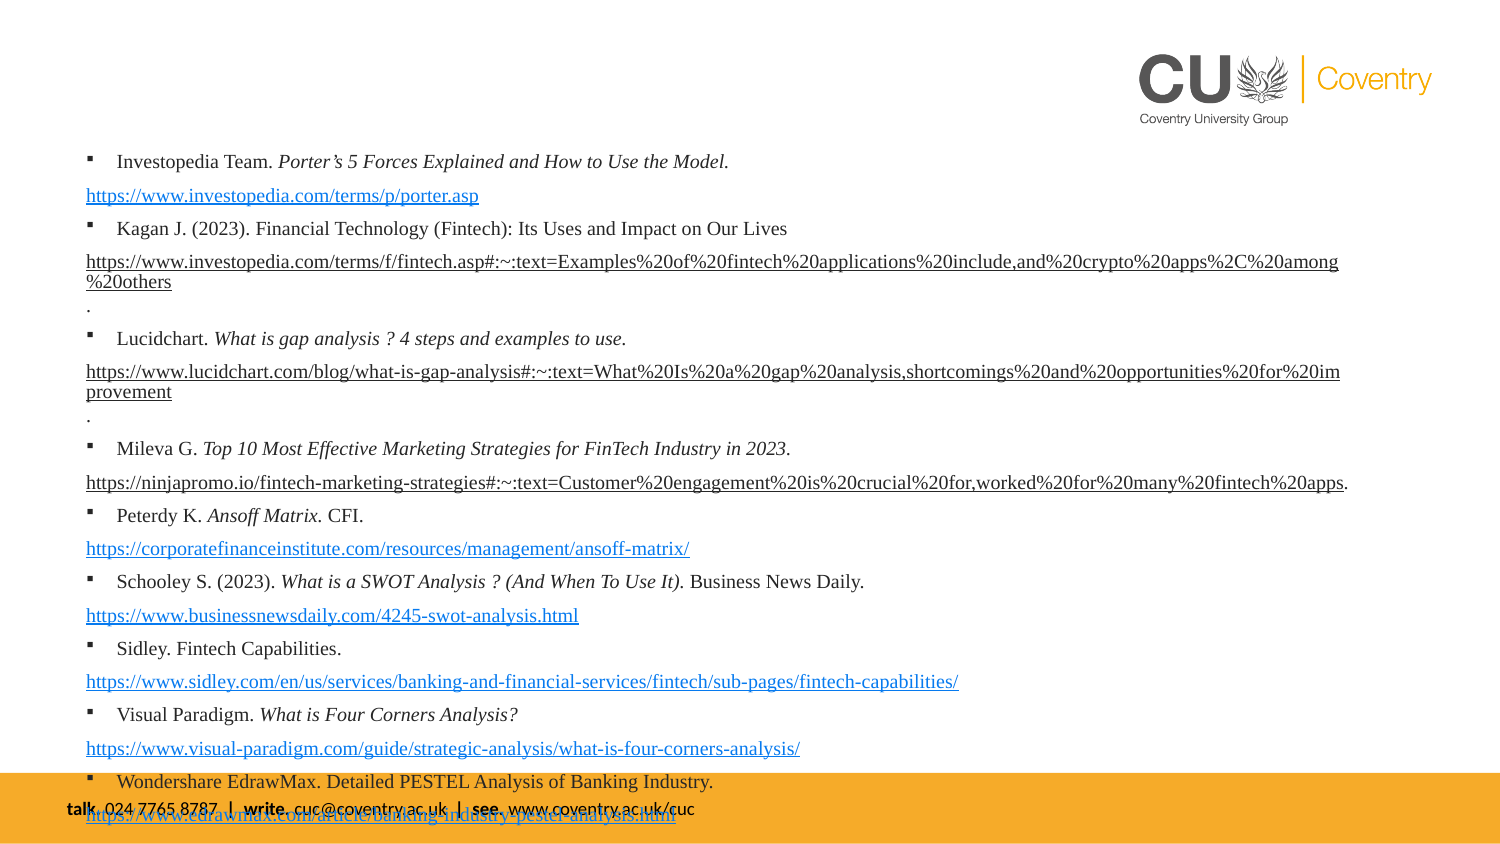

Investopedia Team. Porter’s 5 Forces Explained and How to Use the Model.
https://www.investopedia.com/terms/p/porter.asp
Kagan J. (2023). Financial Technology (Fintech): Its Uses and Impact on Our Lives
https://www.investopedia.com/terms/f/fintech.asp#:~:text=Examples%20of%20fintech%20applications%20include,and%20crypto%20apps%2C%20among%20others.
Lucidchart. What is gap analysis ? 4 steps and examples to use.
https://www.lucidchart.com/blog/what-is-gap-analysis#:~:text=What%20Is%20a%20gap%20analysis,shortcomings%20and%20opportunities%20for%20improvement.
Mileva G. Top 10 Most Effective Marketing Strategies for FinTech Industry in 2023.
https://ninjapromo.io/fintech-marketing-strategies#:~:text=Customer%20engagement%20is%20crucial%20for,worked%20for%20many%20fintech%20apps.
Peterdy K. Ansoff Matrix. CFI.
https://corporatefinanceinstitute.com/resources/management/ansoff-matrix/
Schooley S. (2023). What is a SWOT Analysis ? (And When To Use It). Business News Daily.
https://www.businessnewsdaily.com/4245-swot-analysis.html
Sidley. Fintech Capabilities.
https://www.sidley.com/en/us/services/banking-and-financial-services/fintech/sub-pages/fintech-capabilities/
Visual Paradigm. What is Four Corners Analysis?
https://www.visual-paradigm.com/guide/strategic-analysis/what-is-four-corners-analysis/
Wondershare EdrawMax. Detailed PESTEL Analysis of Banking Industry.
https://www.edrawmax.com/article/banking-industry-pestel-analysis.html